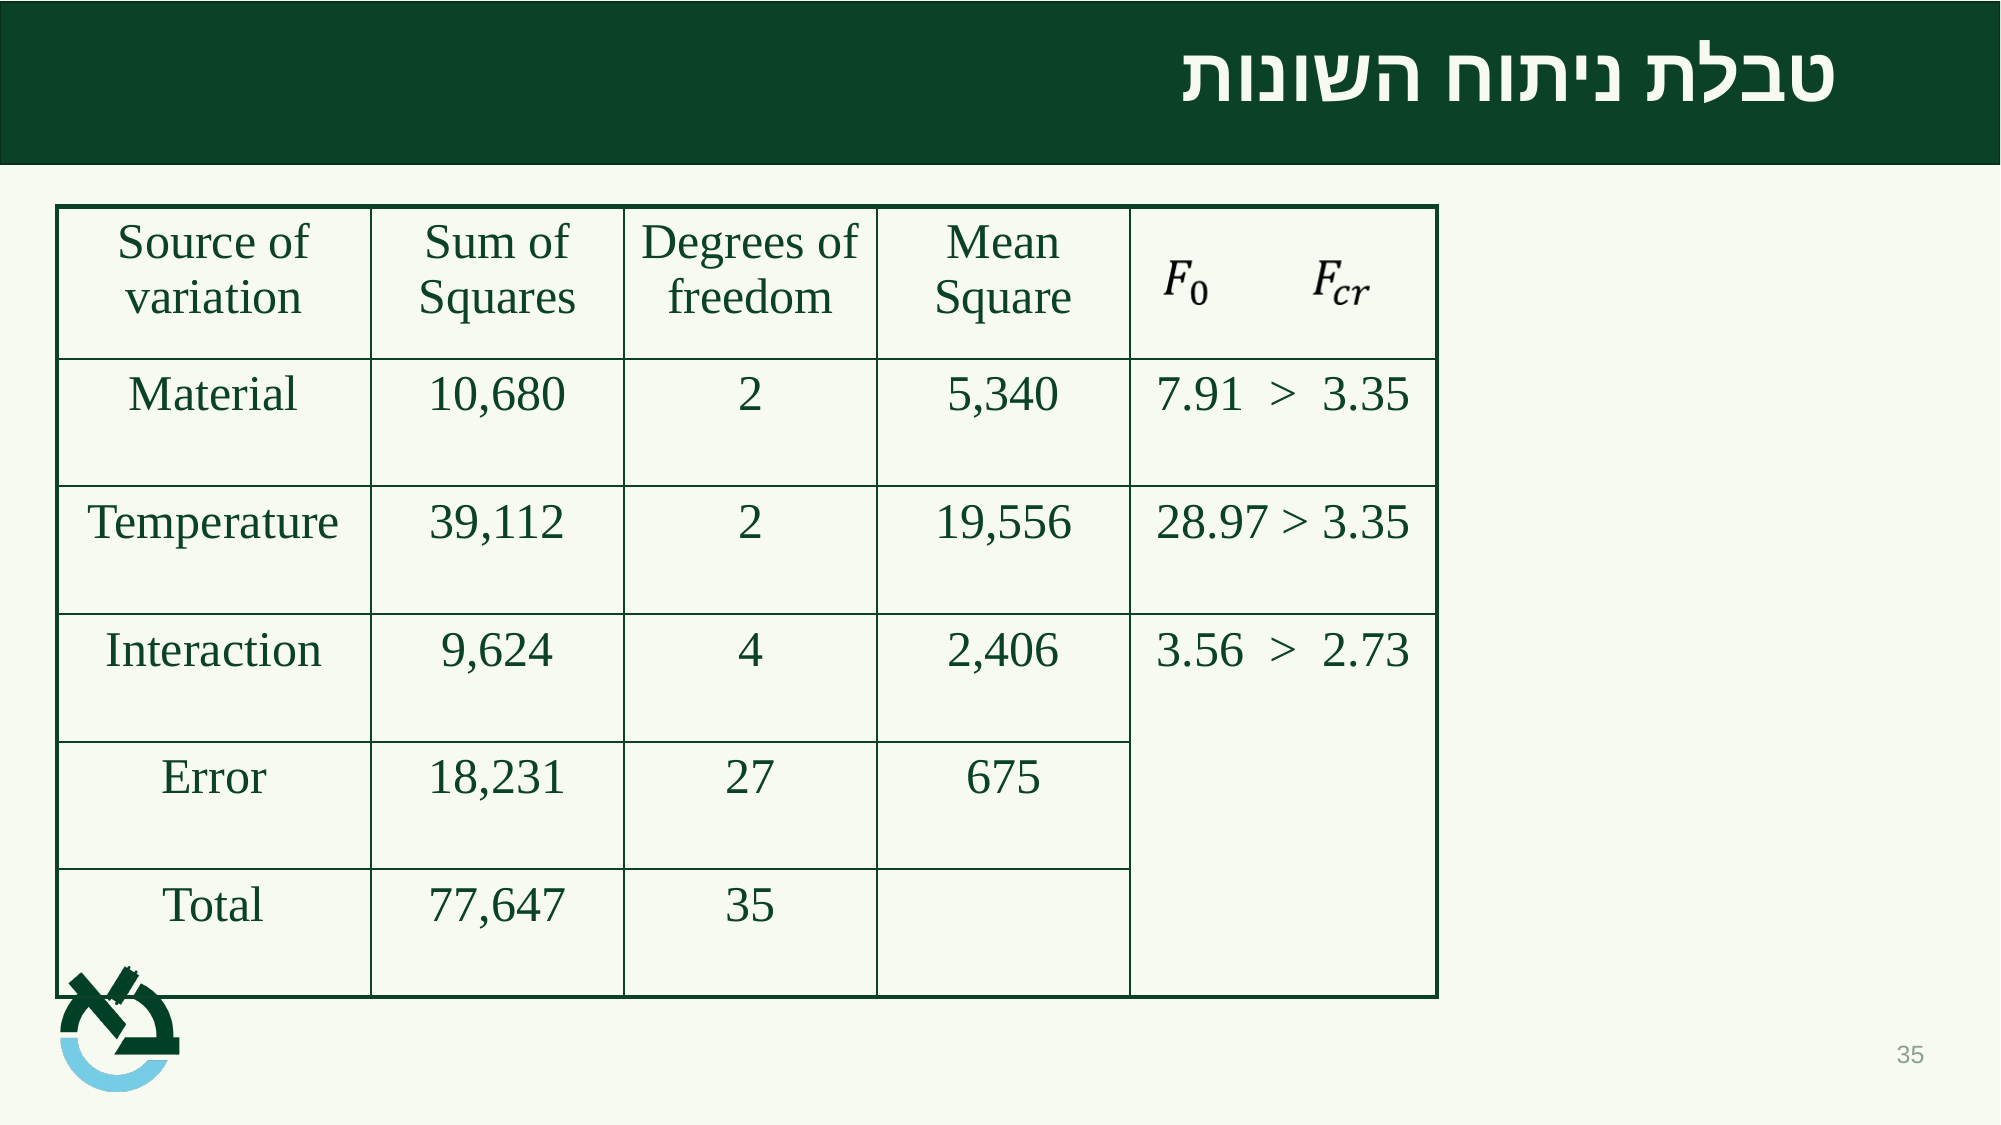

# טבלת ניתוח השונות
| Source of variation | Sum of Squares | Degrees of freedom | Mean Square |  |
| --- | --- | --- | --- | --- |
| Material | 10,680 | 2 | 5,340 | 7.91 > 3.35 |
| Temperature | 39,112 | 2 | 19,556 | 28.97 > 3.35 |
| Interaction | 9,624 | 4 | 2,406 | 3.56 > 2.73 |
| Error | 18,231 | 27 | 675 |  |
| Total | 77,647 | 35 |  |  |

35